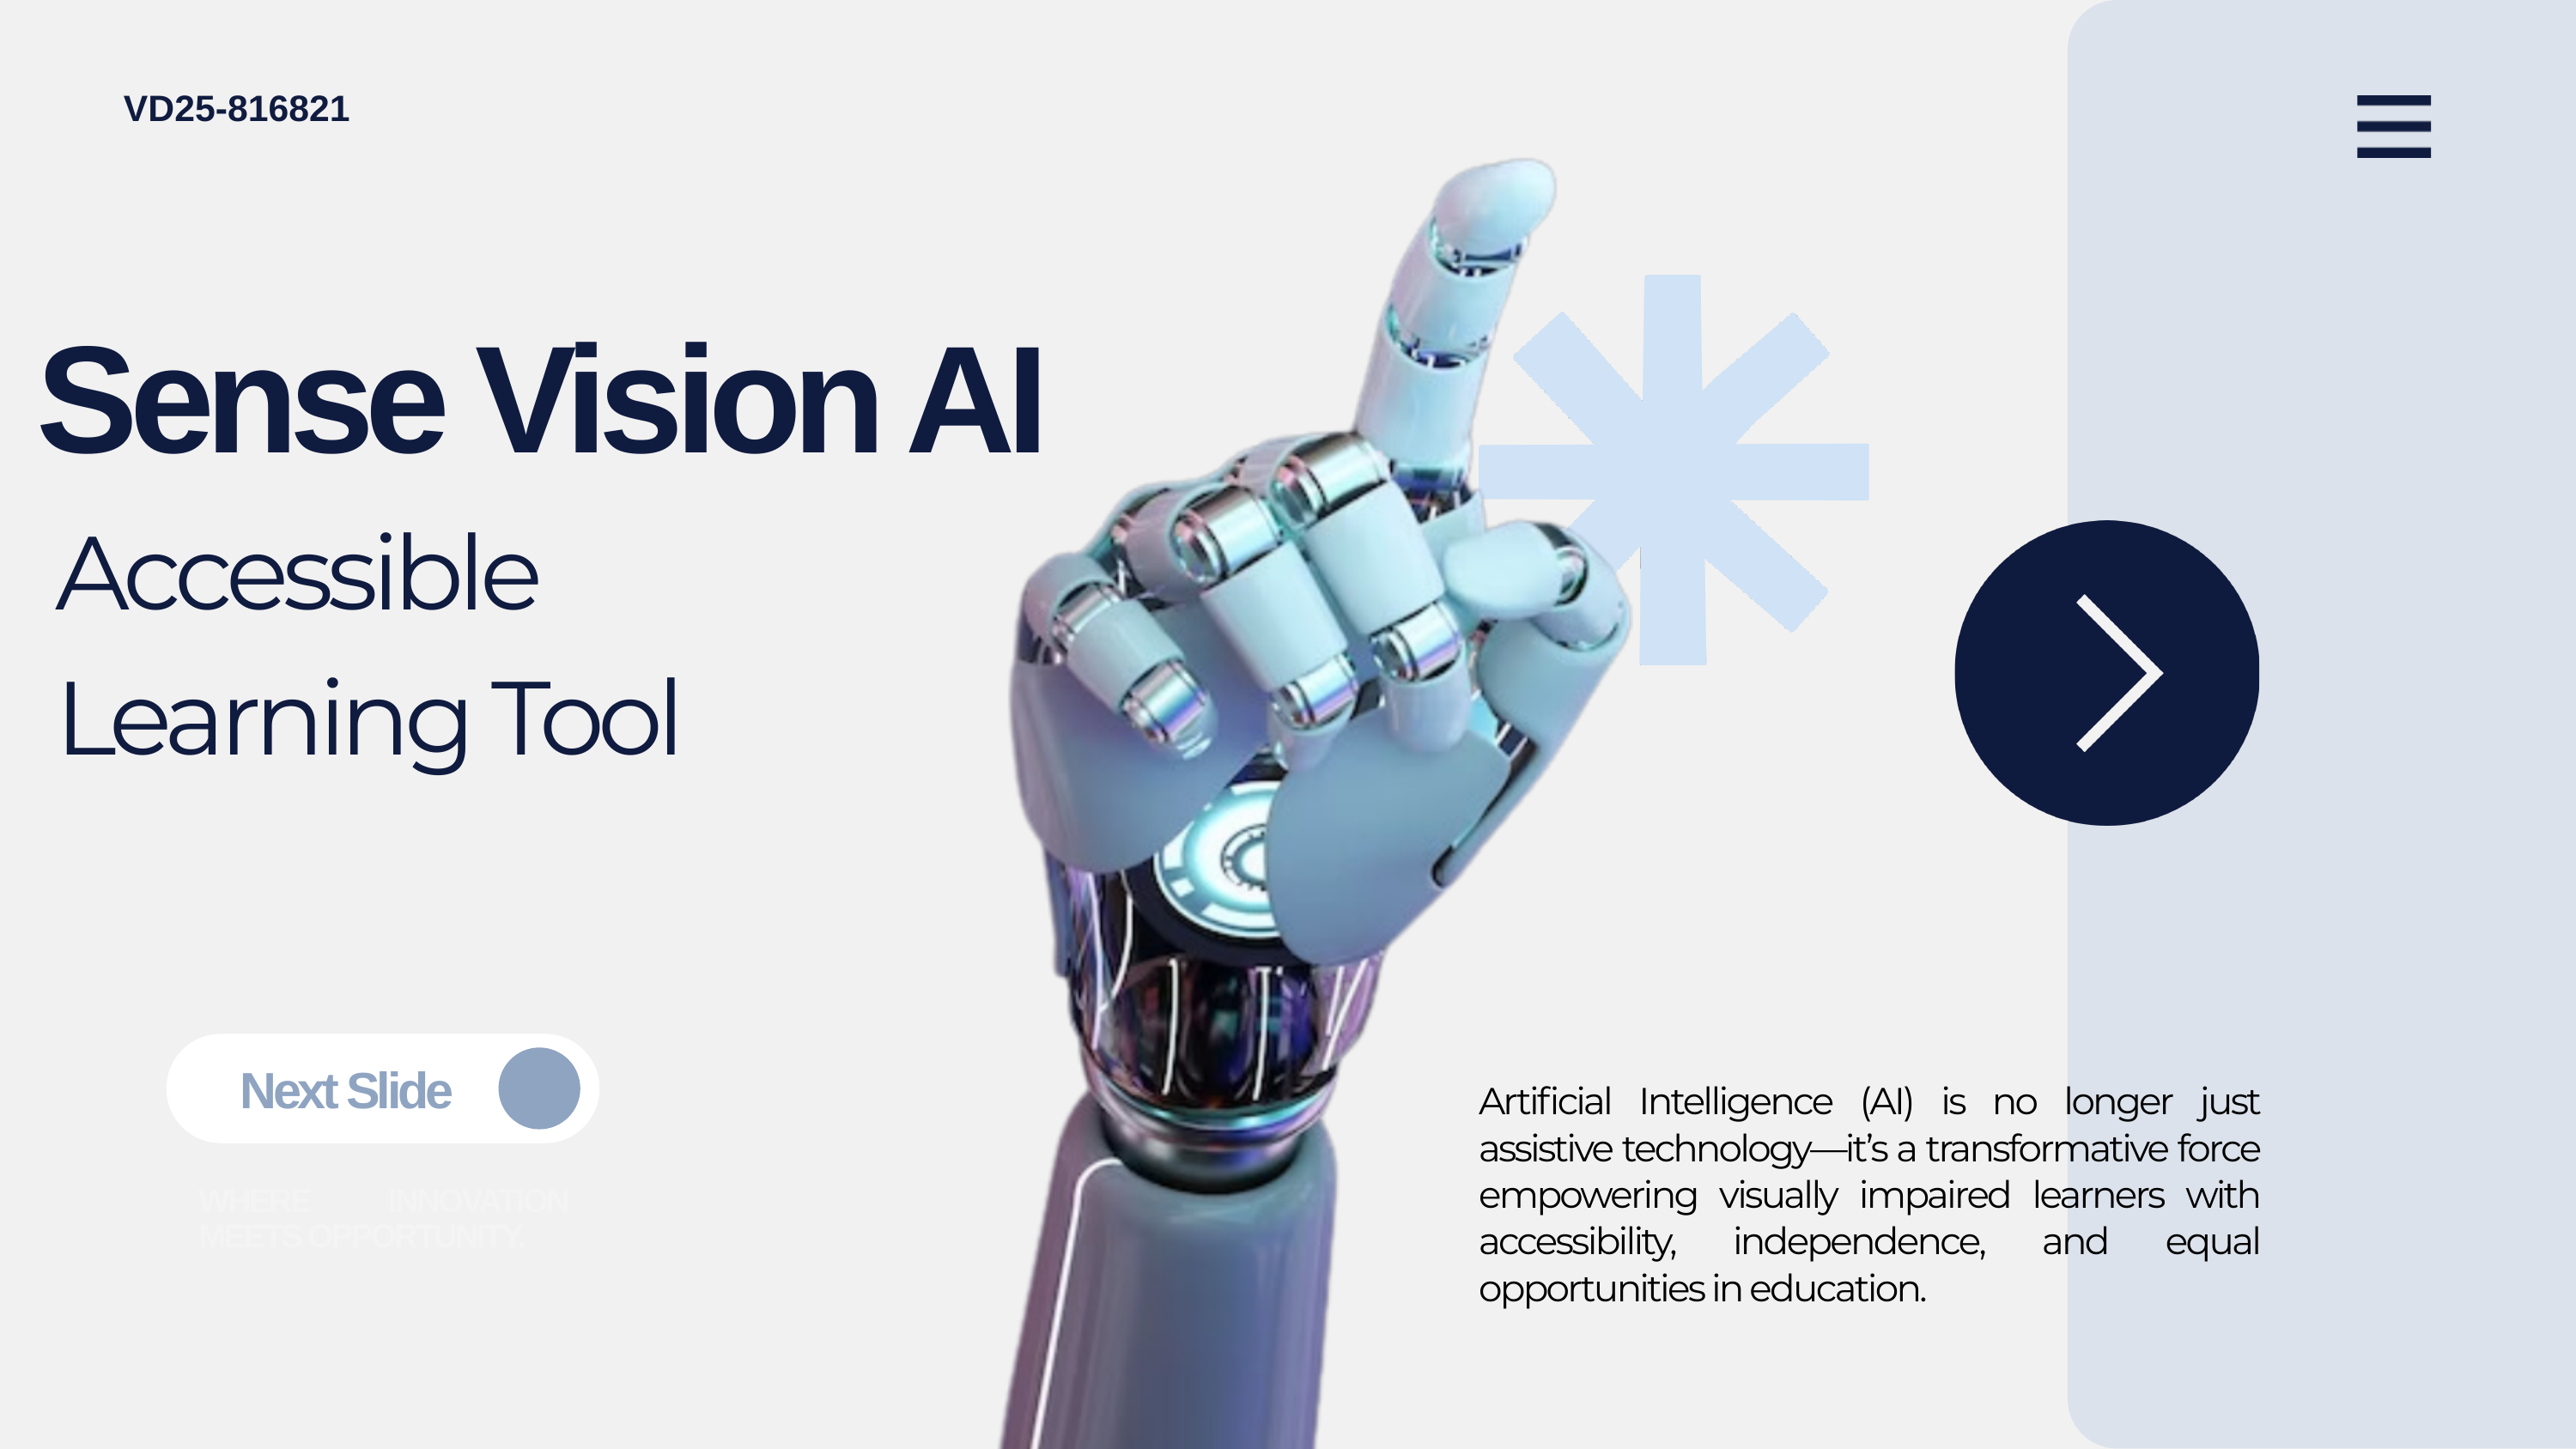

VD25-816821

Sense Vision AI

Accessible Learning Tool

Next Slide
Artificial Intelligence (AI) is no longer just assistive technology—it’s a transformative force empowering visually impaired learners with accessibility, independence, and equal opportunities in education.
WHERE INNOVATION MEETS OPPORTUNITY.